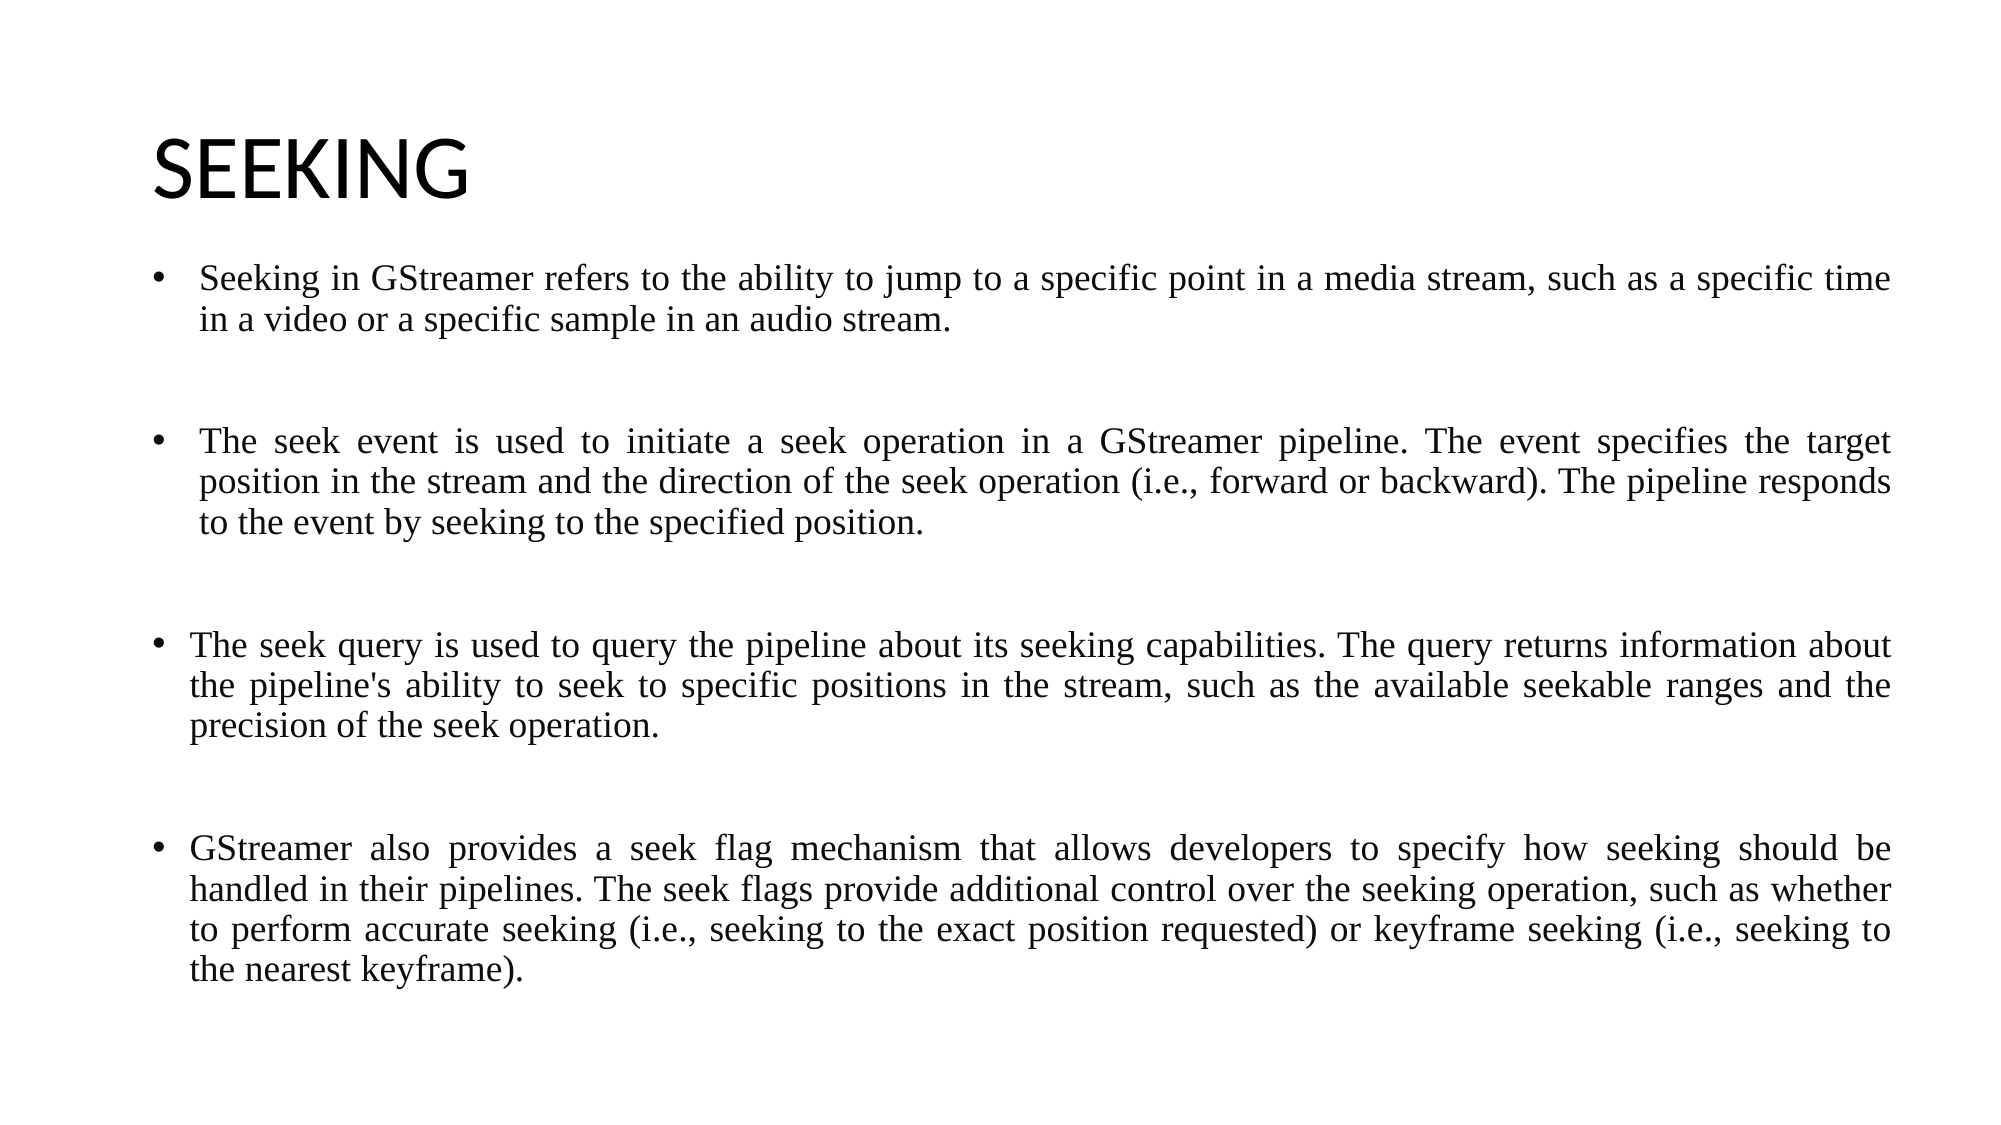

SEEKING
Seeking in GStreamer refers to the ability to jump to a specific point in a media stream, such as a specific time in a video or a specific sample in an audio stream.

The seek event is used to initiate a seek operation in a GStreamer pipeline. The event specifies the target position in the stream and the direction of the seek operation (i.e., forward or backward). The pipeline responds to the event by seeking to the specified position.

The seek query is used to query the pipeline about its seeking capabilities. The query returns information about the pipeline's ability to seek to specific positions in the stream, such as the available seekable ranges and the precision of the seek operation.

GStreamer also provides a seek flag mechanism that allows developers to specify how seeking should be handled in their pipelines. The seek flags provide additional control over the seeking operation, such as whether to perform accurate seeking (i.e., seeking to the exact position requested) or keyframe seeking (i.e., seeking to the nearest keyframe).